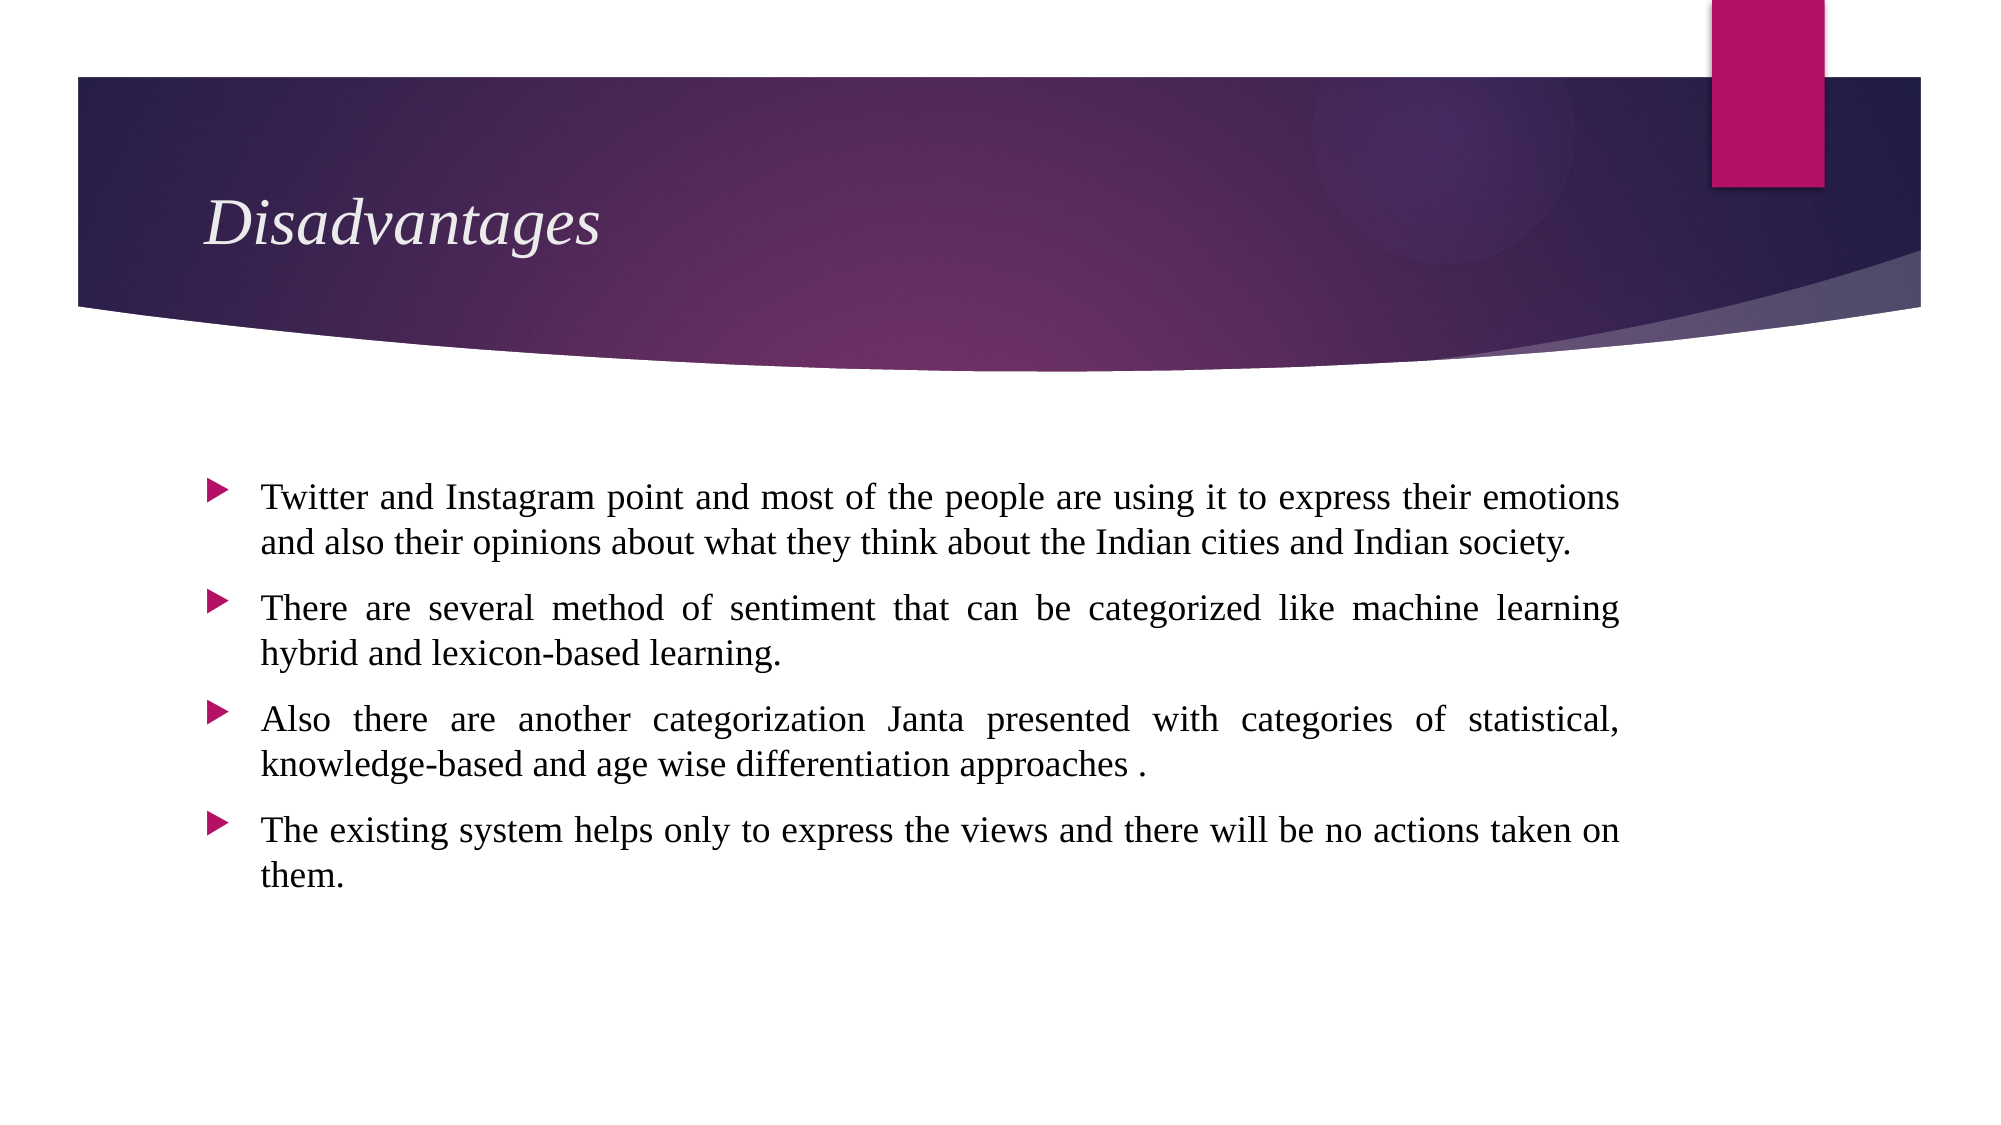

# Disadvantages
Twitter and Instagram point and most of the people are using it to express their emotions and also their opinions about what they think about the Indian cities and Indian society.
There are several method of sentiment that can be categorized like machine learning hybrid and lexicon-based learning.
Also there are another categorization Janta presented with categories of statistical, knowledge-based and age wise differentiation approaches .
The existing system helps only to express the views and there will be no actions taken on them.